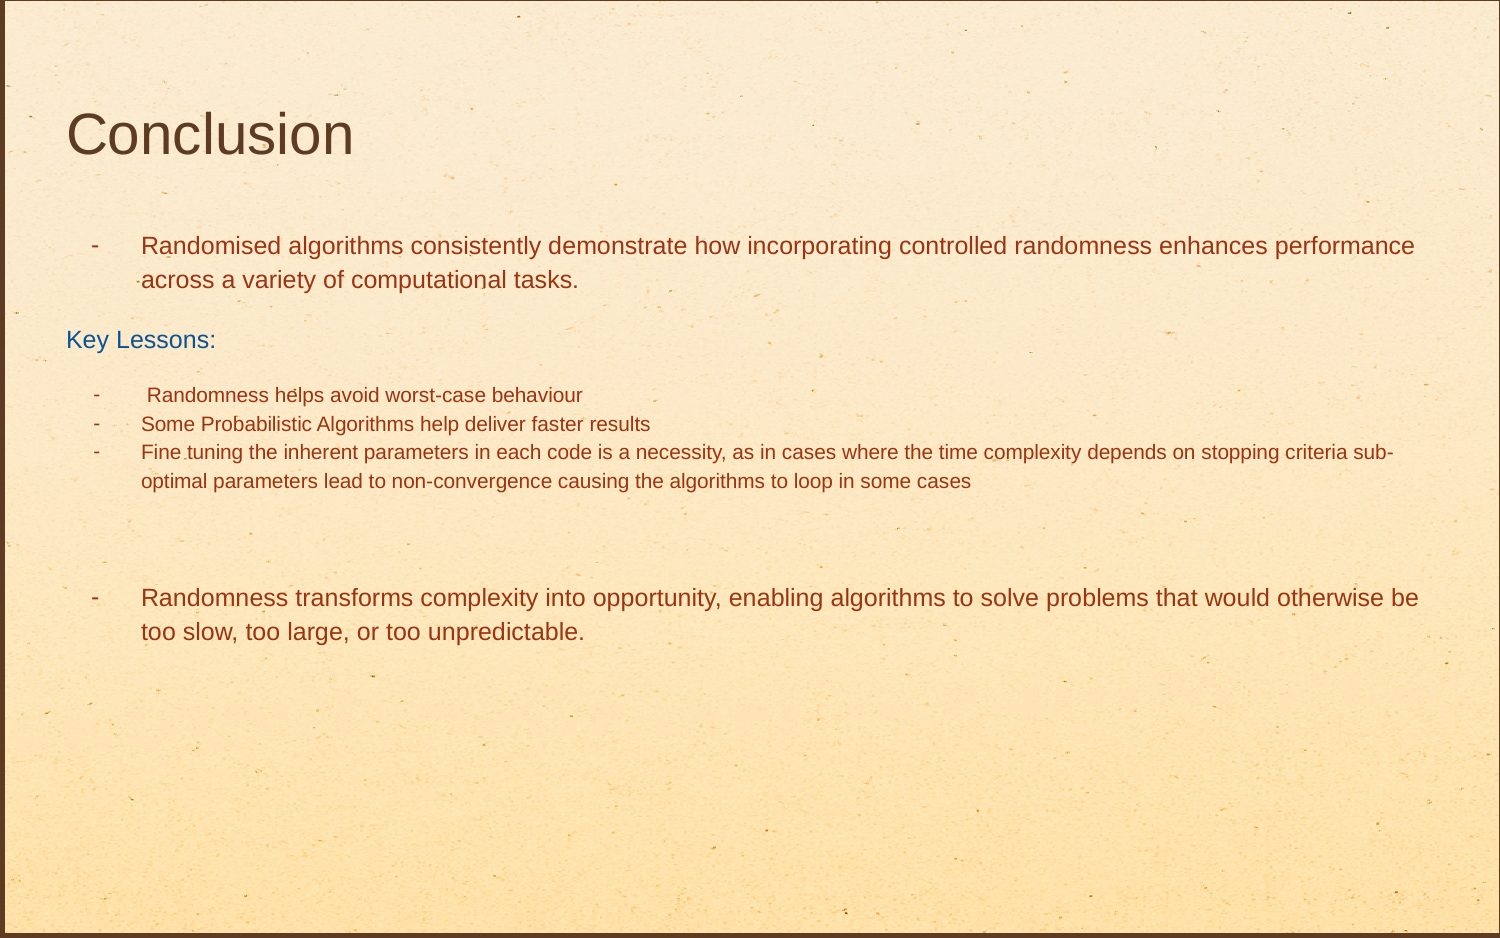

# Conclusion
Randomised algorithms consistently demonstrate how incorporating controlled randomness enhances performance across a variety of computational tasks.
Key Lessons:
 Randomness helps avoid worst-case behaviour
Some Probabilistic Algorithms help deliver faster results
Fine tuning the inherent parameters in each code is a necessity, as in cases where the time complexity depends on stopping criteria sub-optimal parameters lead to non-convergence causing the algorithms to loop in some cases

Randomness transforms complexity into opportunity, enabling algorithms to solve problems that would otherwise be too slow, too large, or too unpredictable.